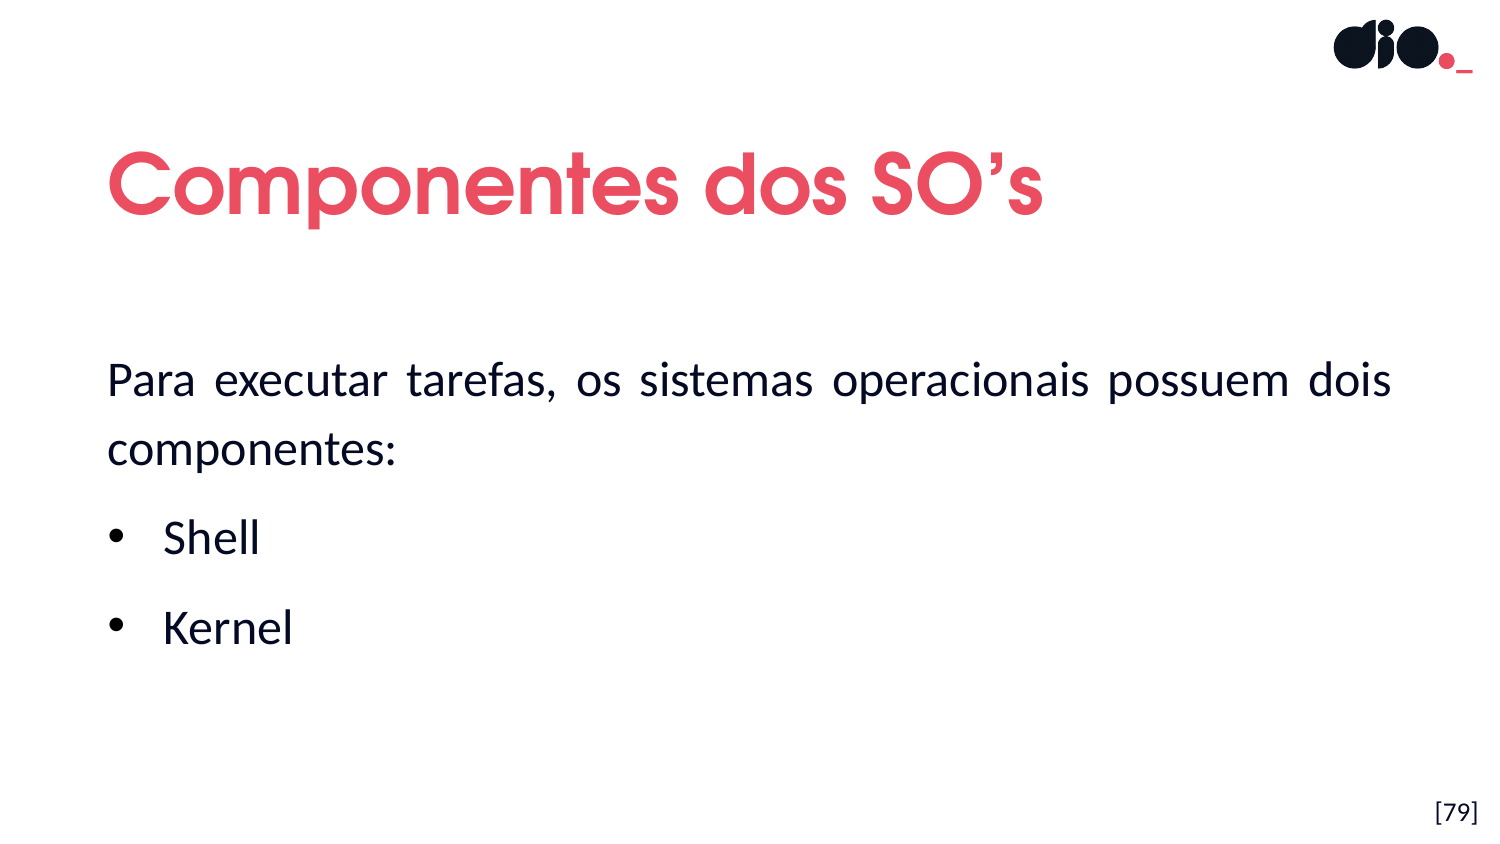

Componentes dos SO’s
Para executar tarefas, os sistemas operacionais possuem dois componentes:
Shell
Kernel
[79]